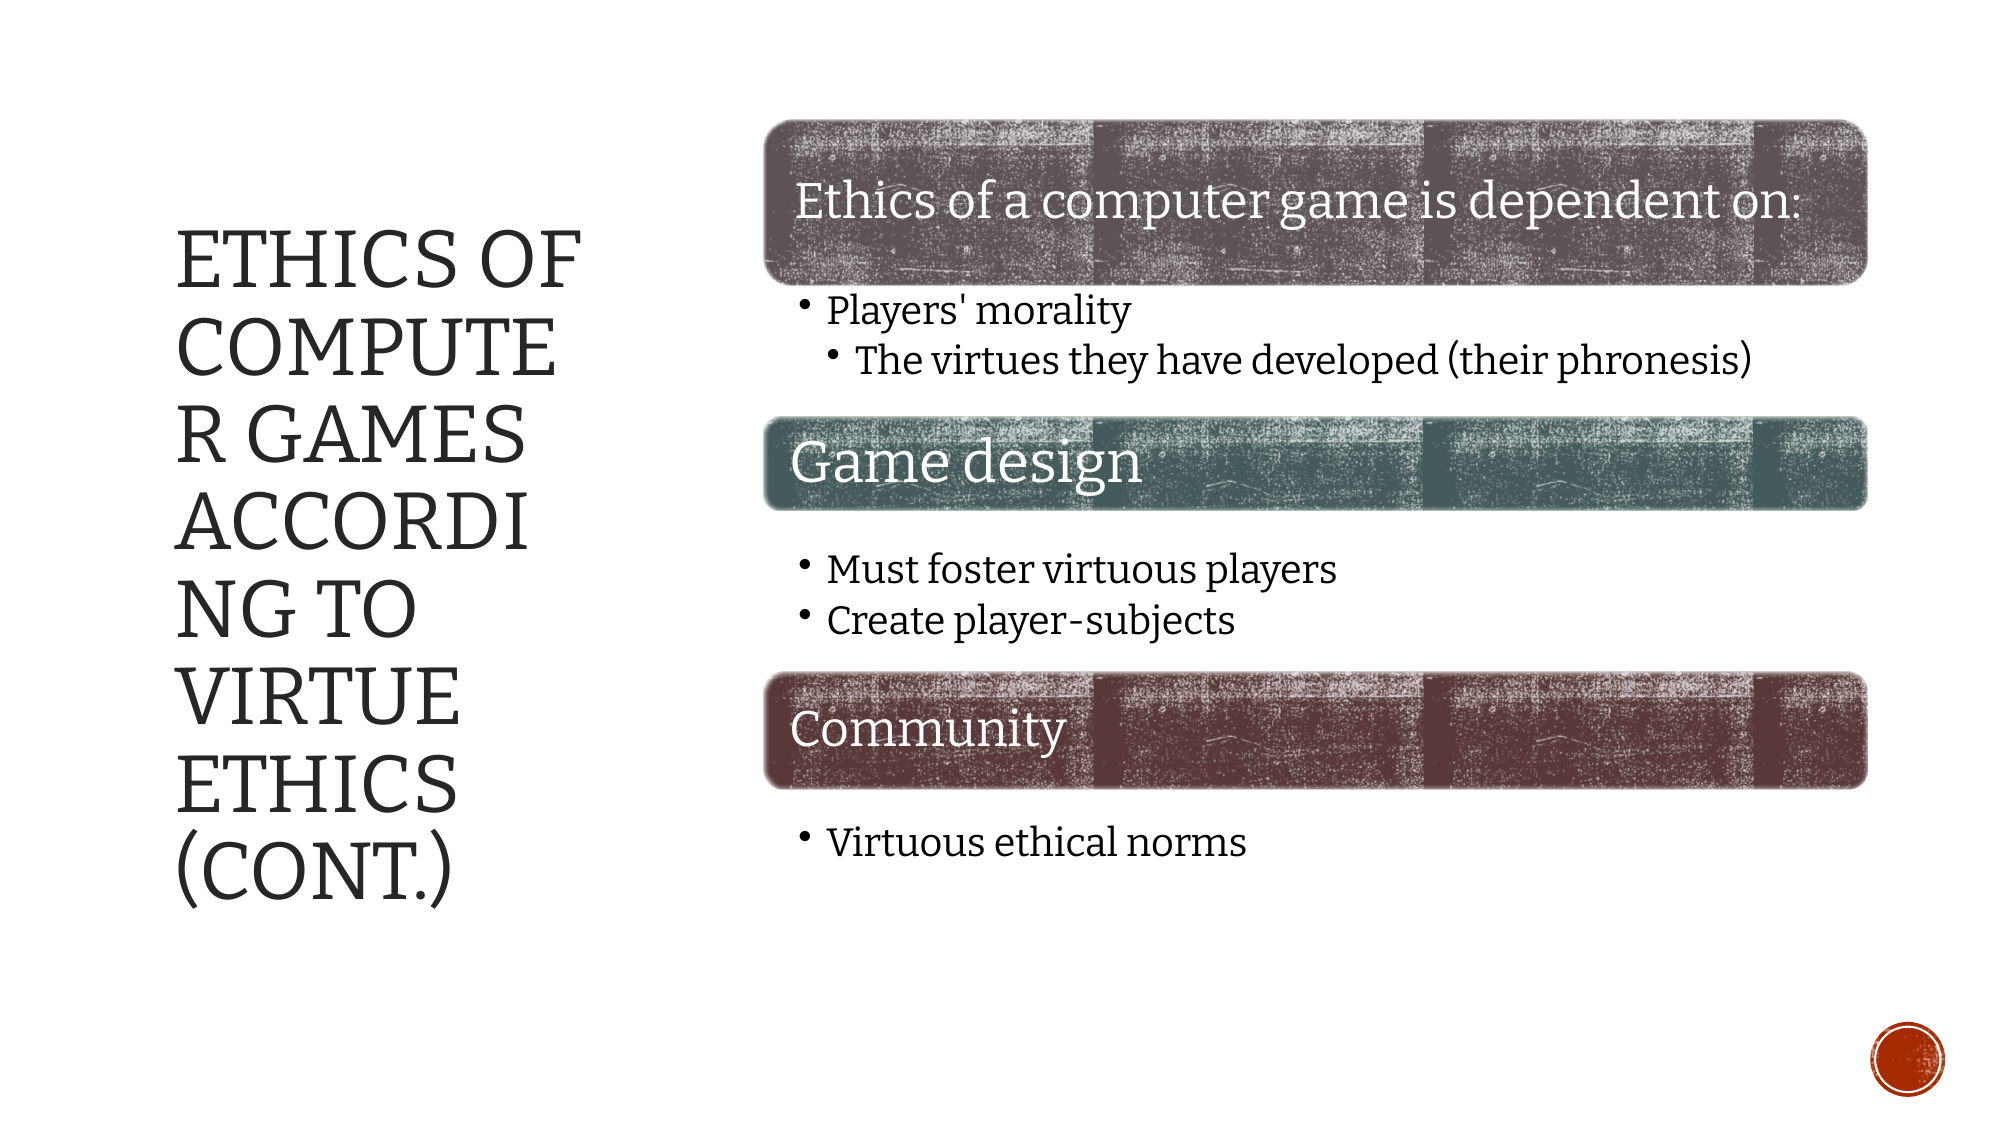

Ethics of a computer game is dependent on:
Players' morality
The virtues they have developed (their phronesis)
Game design
Must foster virtuous players
Create player-subjects
Community
Virtuous ethical norms
# Ethics of Computer Games According to Virtue Ethics (cont.)